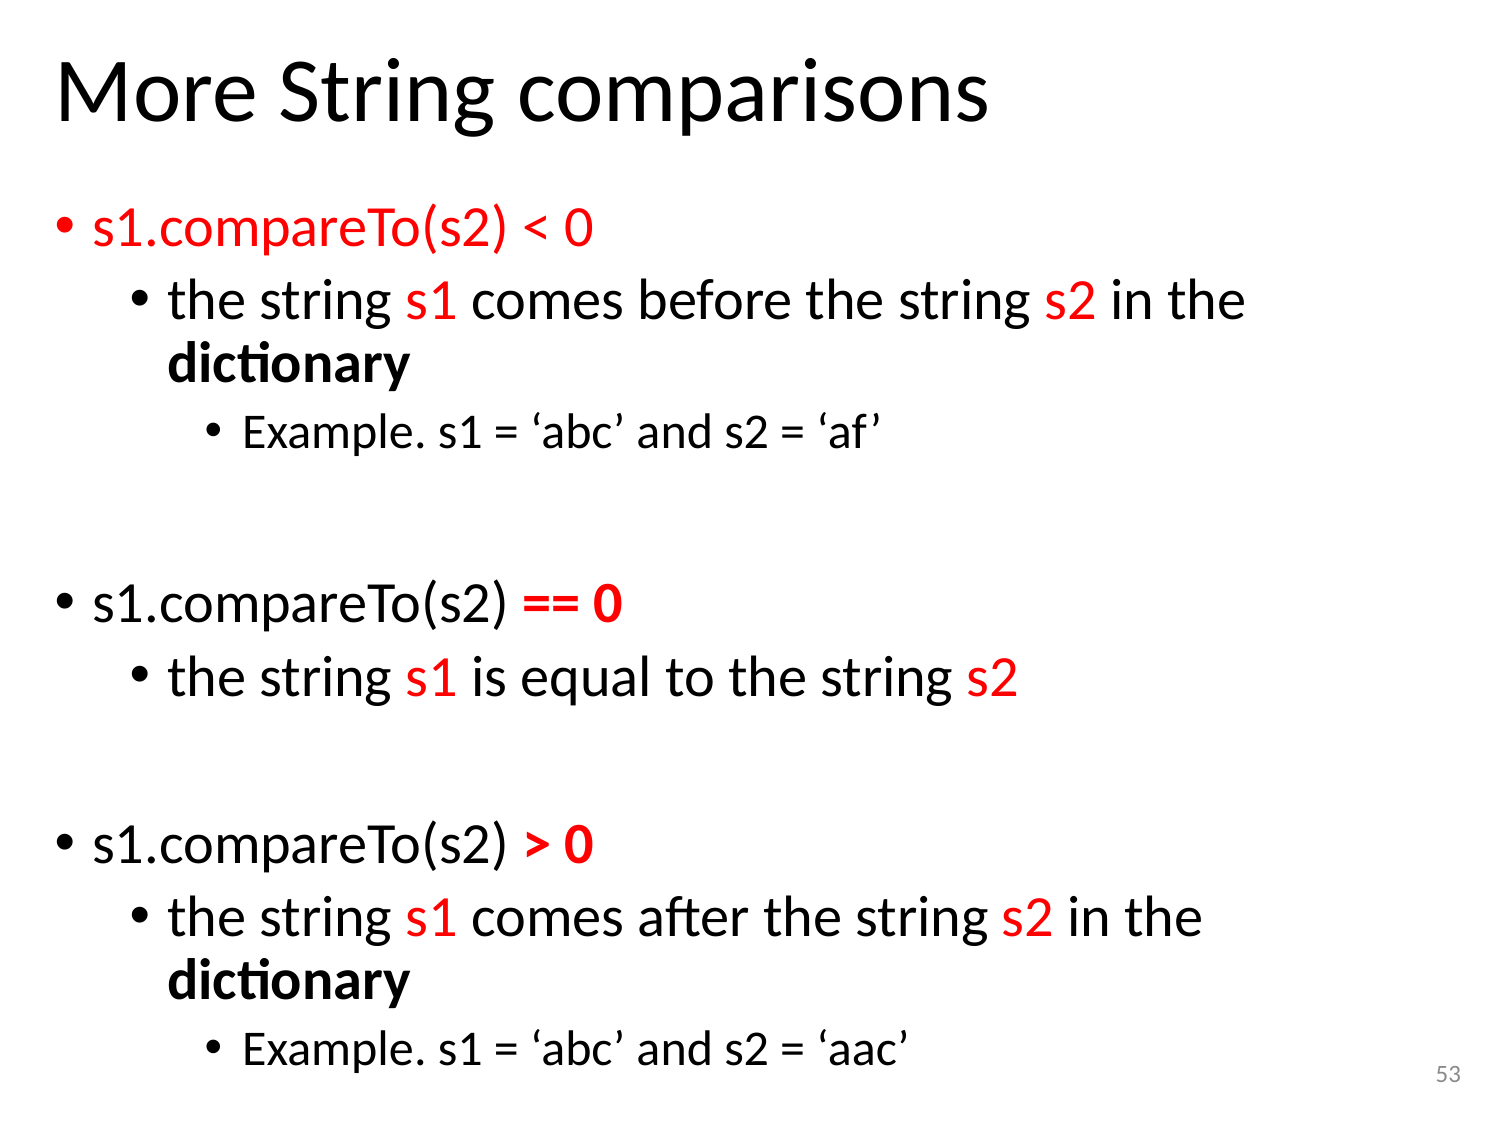

# More String comparisons
s1.compareTo(s2) < 0
the string s1 comes before the string s2 in the dictionary
Example. s1 = ‘abc’ and s2 = ‘af’

s1.compareTo(s2) == 0
the string s1 is equal to the string s2

s1.compareTo(s2) > 0
the string s1 comes after the string s2 in the dictionary
Example. s1 = ‘abc’ and s2 = ‘aac’

53